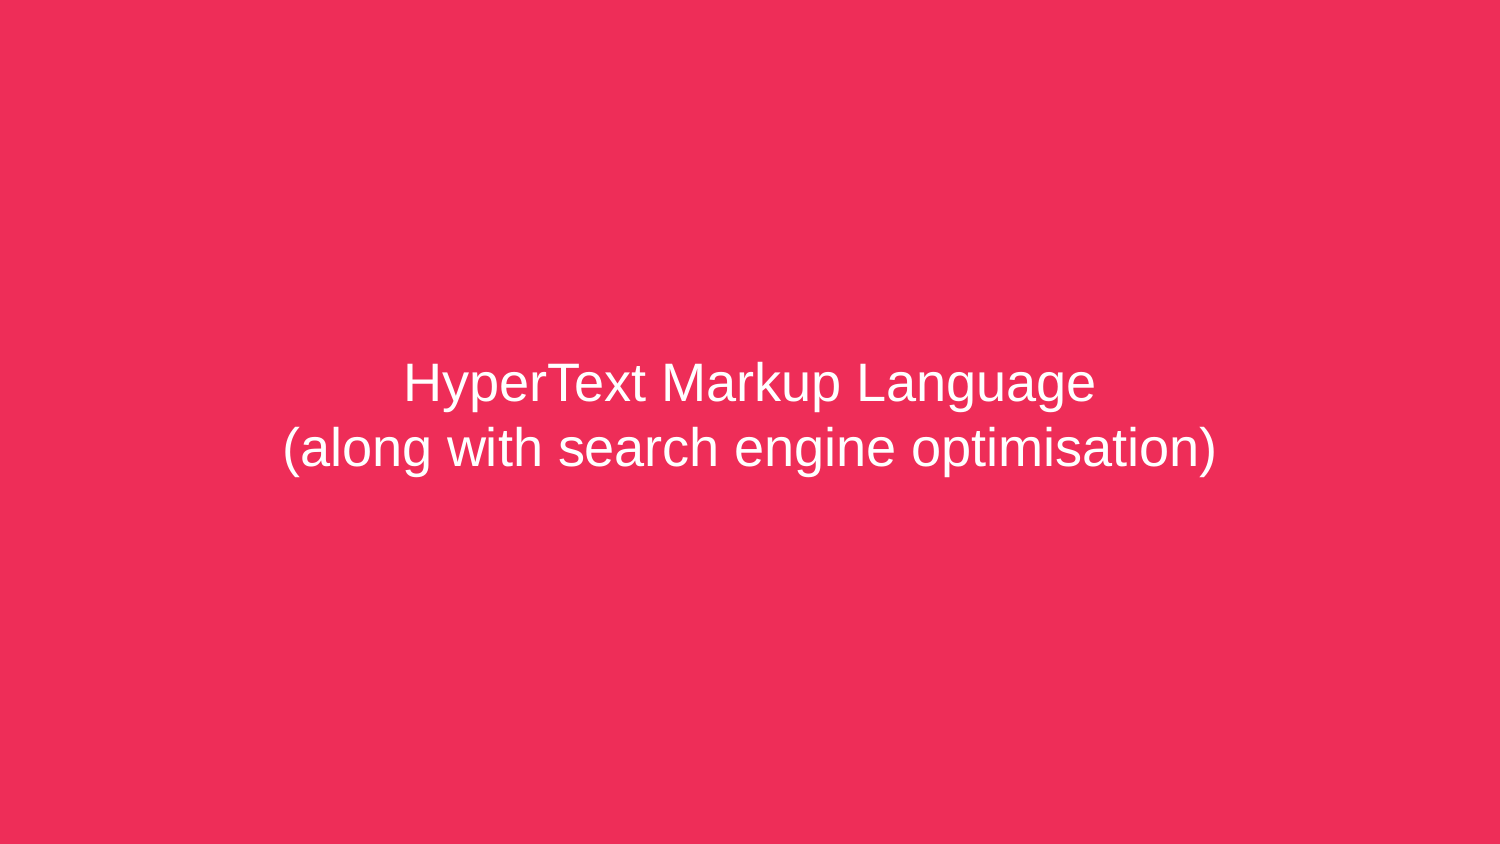

HyperText Markup Language
(along with search engine optimisation)